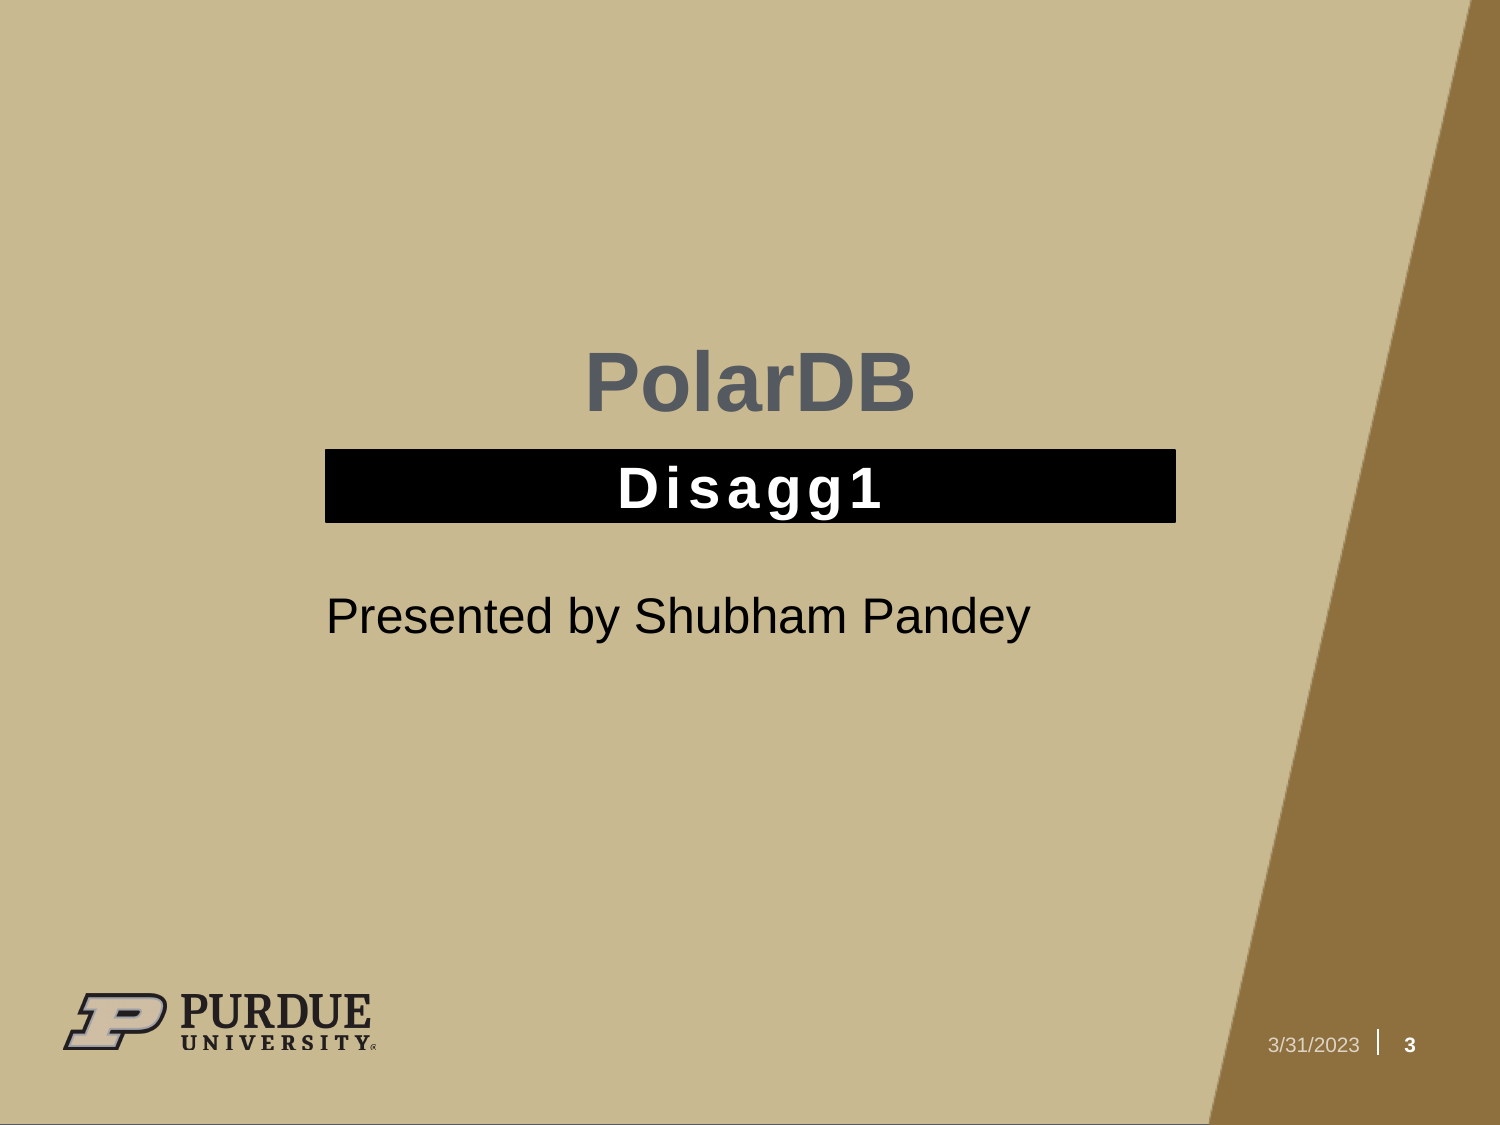

# PolarDB
Disagg1
Presented by Shubham Pandey
3
3/31/2023